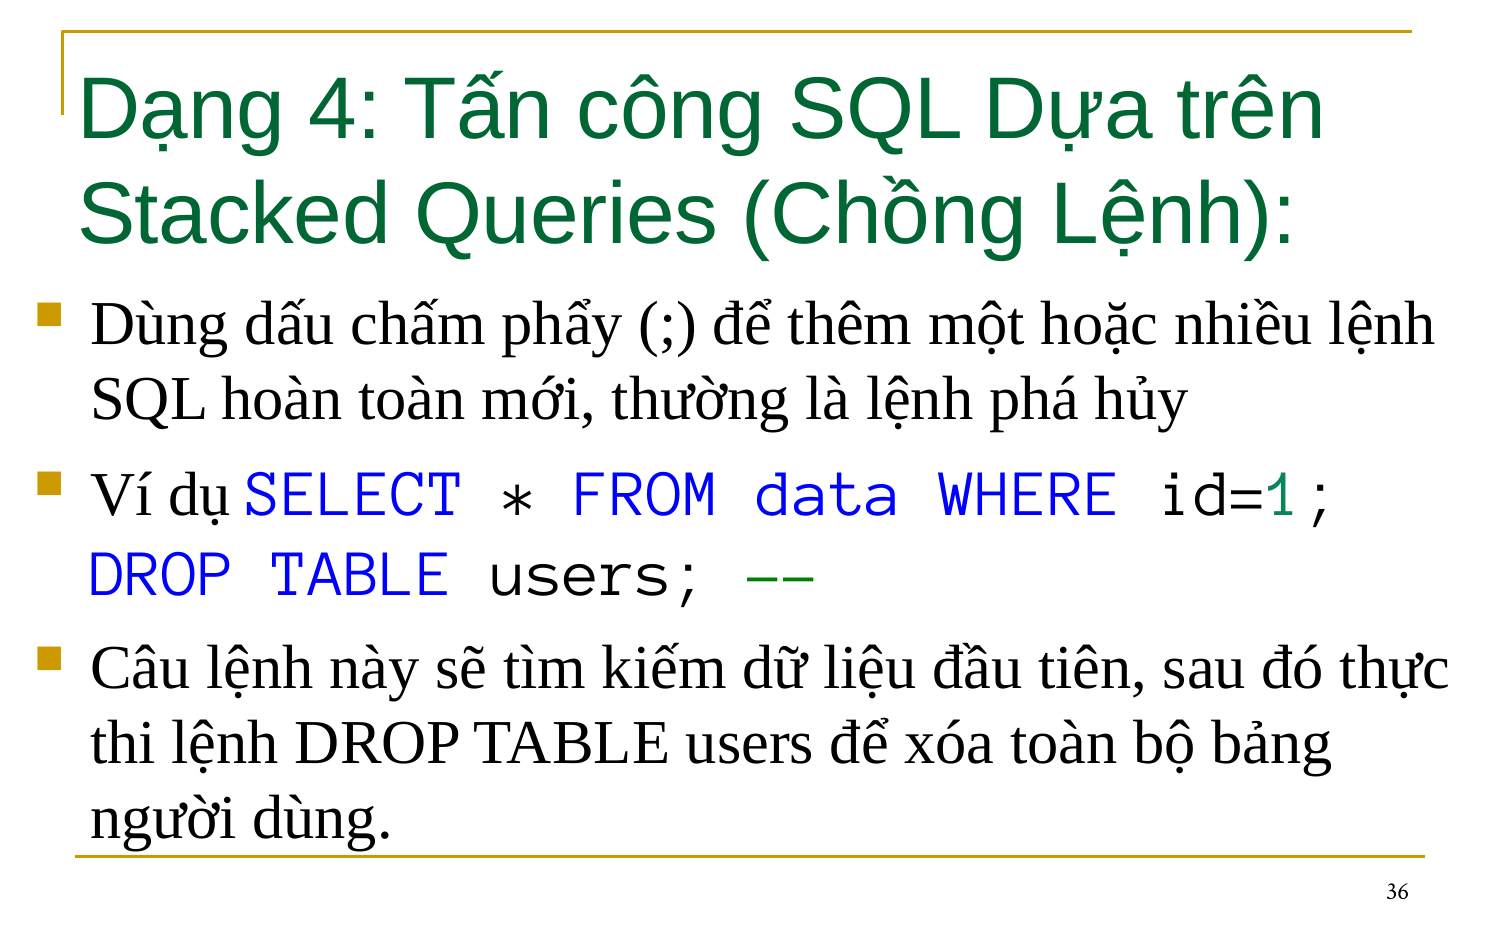

# Dạng 4: Tấn công SQL Dựa trên Stacked Queries (Chồng Lệnh):
Dùng dấu chấm phẩy (;) để thêm một hoặc nhiều lệnh SQL hoàn toàn mới, thường là lệnh phá hủy
Ví dụ SELECT * FROM data WHERE id=1; DROP TABLE users; --
Câu lệnh này sẽ tìm kiếm dữ liệu đầu tiên, sau đó thực thi lệnh DROP TABLE users để xóa toàn bộ bảng người dùng.

36